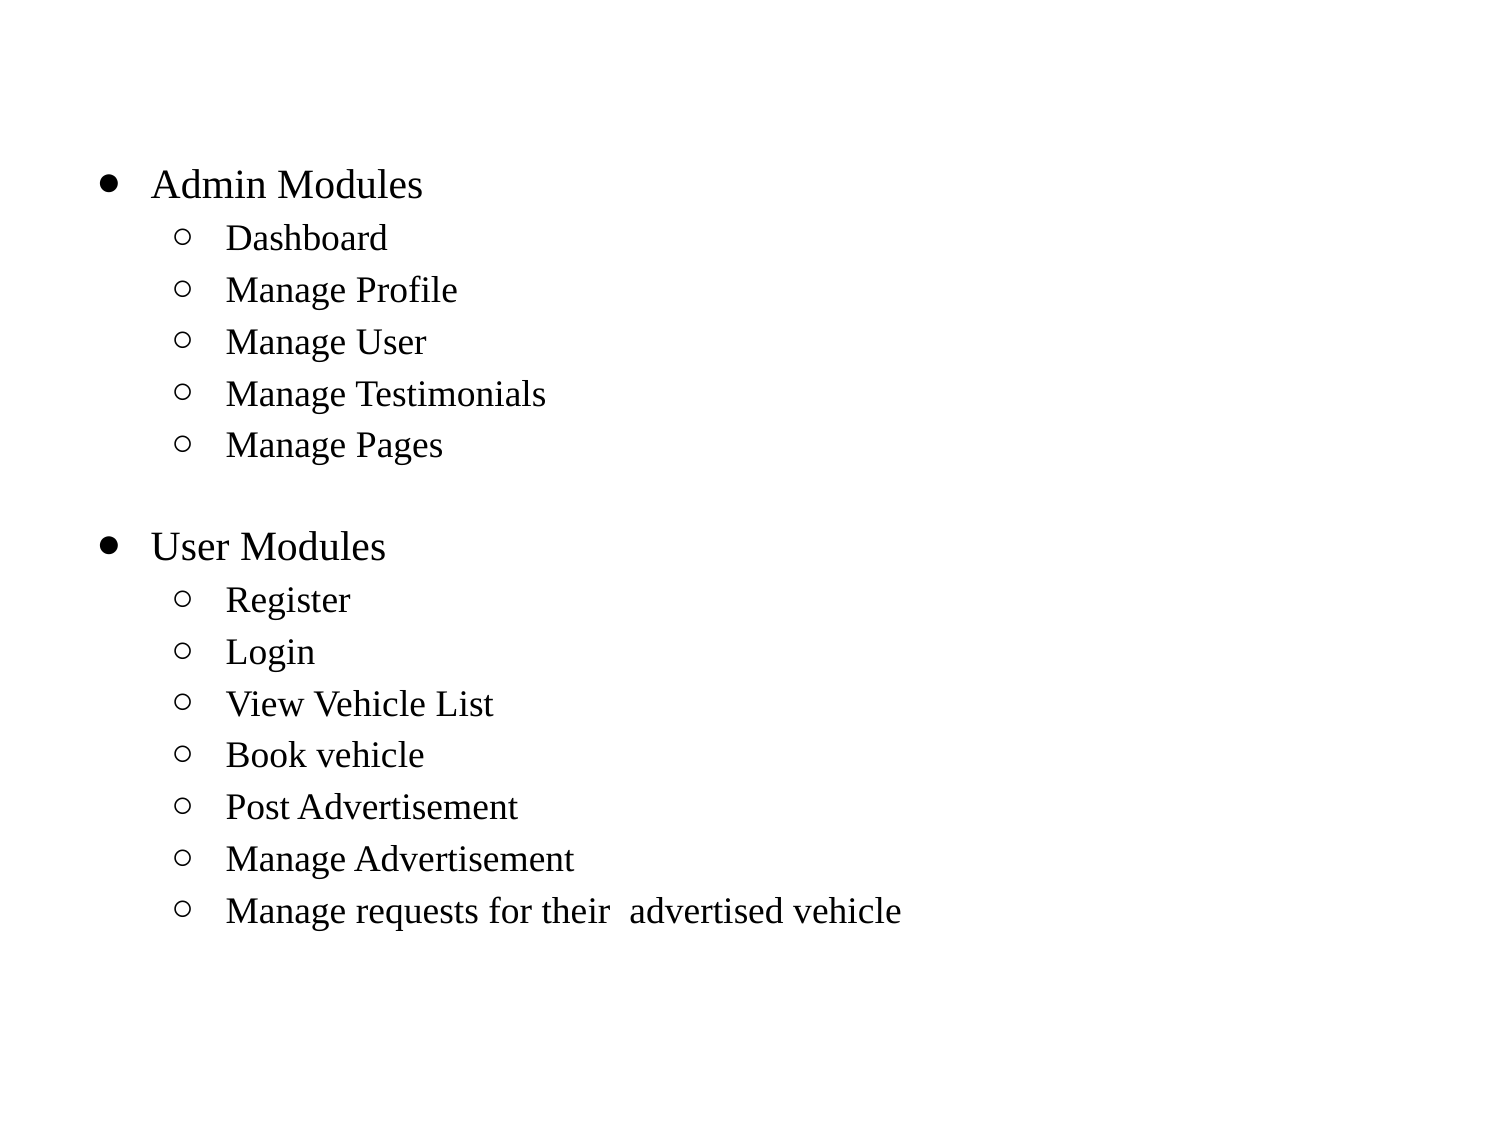

Admin Modules
Dashboard
Manage Profile
Manage User
Manage Testimonials
Manage Pages

User Modules
Register
Login
View Vehicle List
Book vehicle
Post Advertisement
Manage Advertisement
Manage requests for their  advertised vehicle